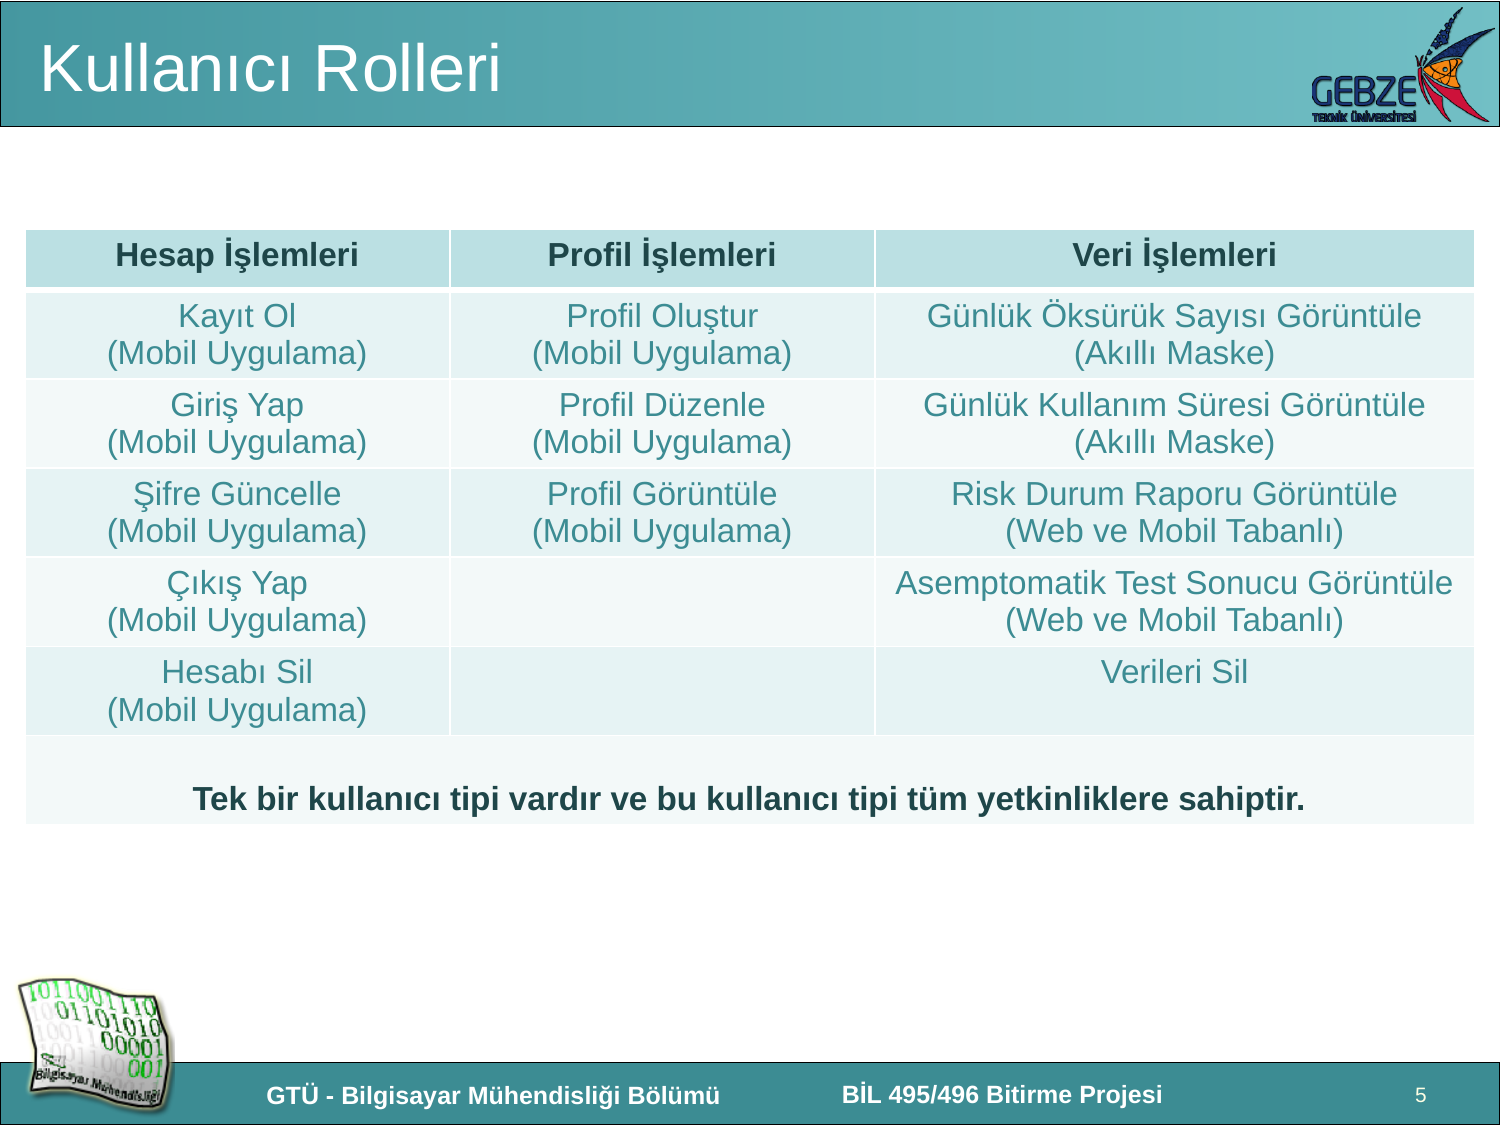

# Kullanıcı Rolleri
| Hesap İşlemleri | Profil İşlemleri | Veri İşlemleri |
| --- | --- | --- |
| Kayıt Ol (Mobil Uygulama) | Profil Oluştur (Mobil Uygulama) | Günlük Öksürük Sayısı Görüntüle (Akıllı Maske) |
| Giriş Yap (Mobil Uygulama) | Profil Düzenle (Mobil Uygulama) | Günlük Kullanım Süresi Görüntüle (Akıllı Maske) |
| Şifre Güncelle (Mobil Uygulama) | Profil Görüntüle (Mobil Uygulama) | Risk Durum Raporu Görüntüle (Web ve Mobil Tabanlı) |
| Çıkış Yap (Mobil Uygulama) |  | Asemptomatik Test Sonucu Görüntüle (Web ve Mobil Tabanlı) |
| Hesabı Sil (Mobil Uygulama) |  | Verileri Sil |
| Tek bir kullanıcı tipi vardır ve bu kullanıcı tipi tüm yetkinliklere sahiptir. |  |  |

5